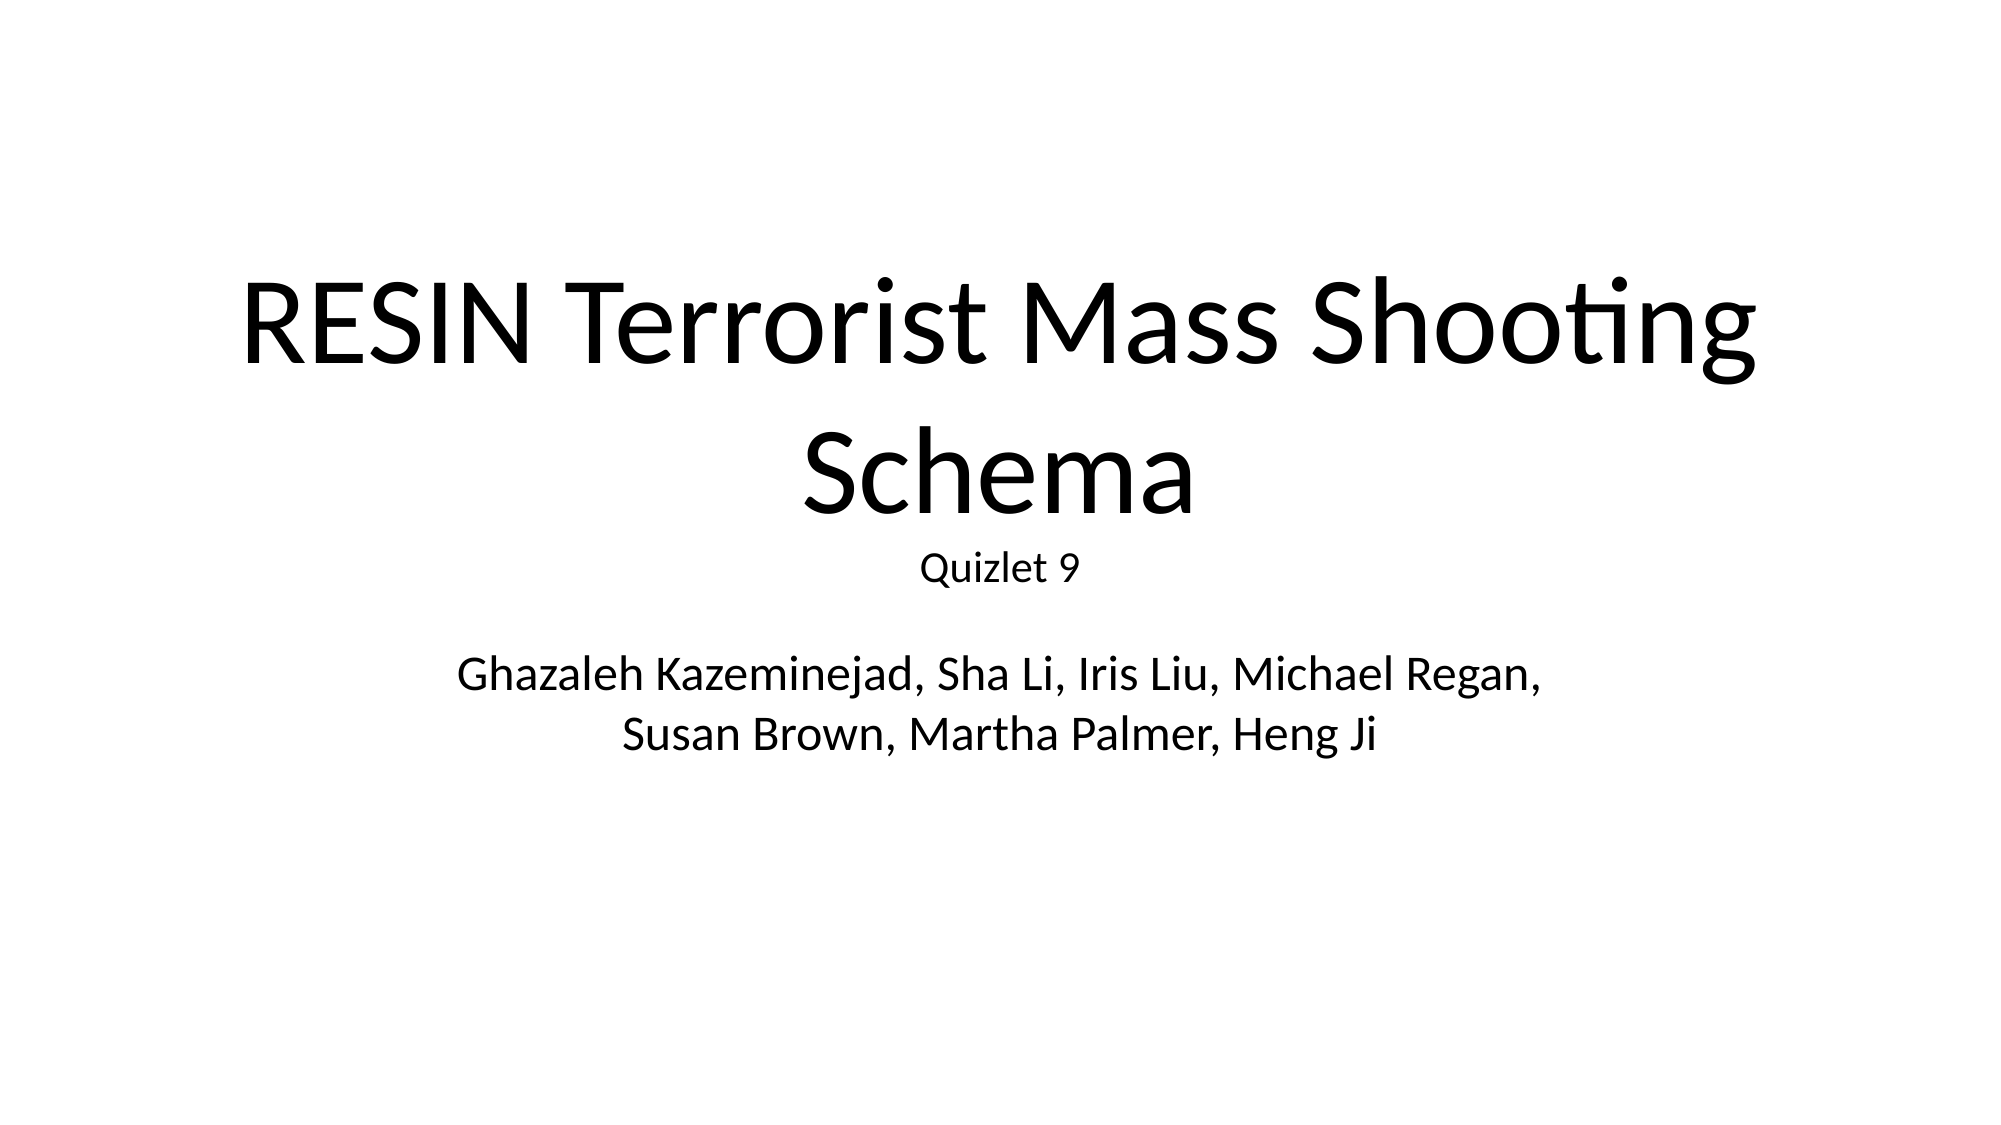

# RESIN Terrorist Mass Shooting Schema Quizlet 9
Ghazaleh Kazeminejad, Sha Li, Iris Liu, Michael Regan,
Susan Brown, Martha Palmer, Heng Ji